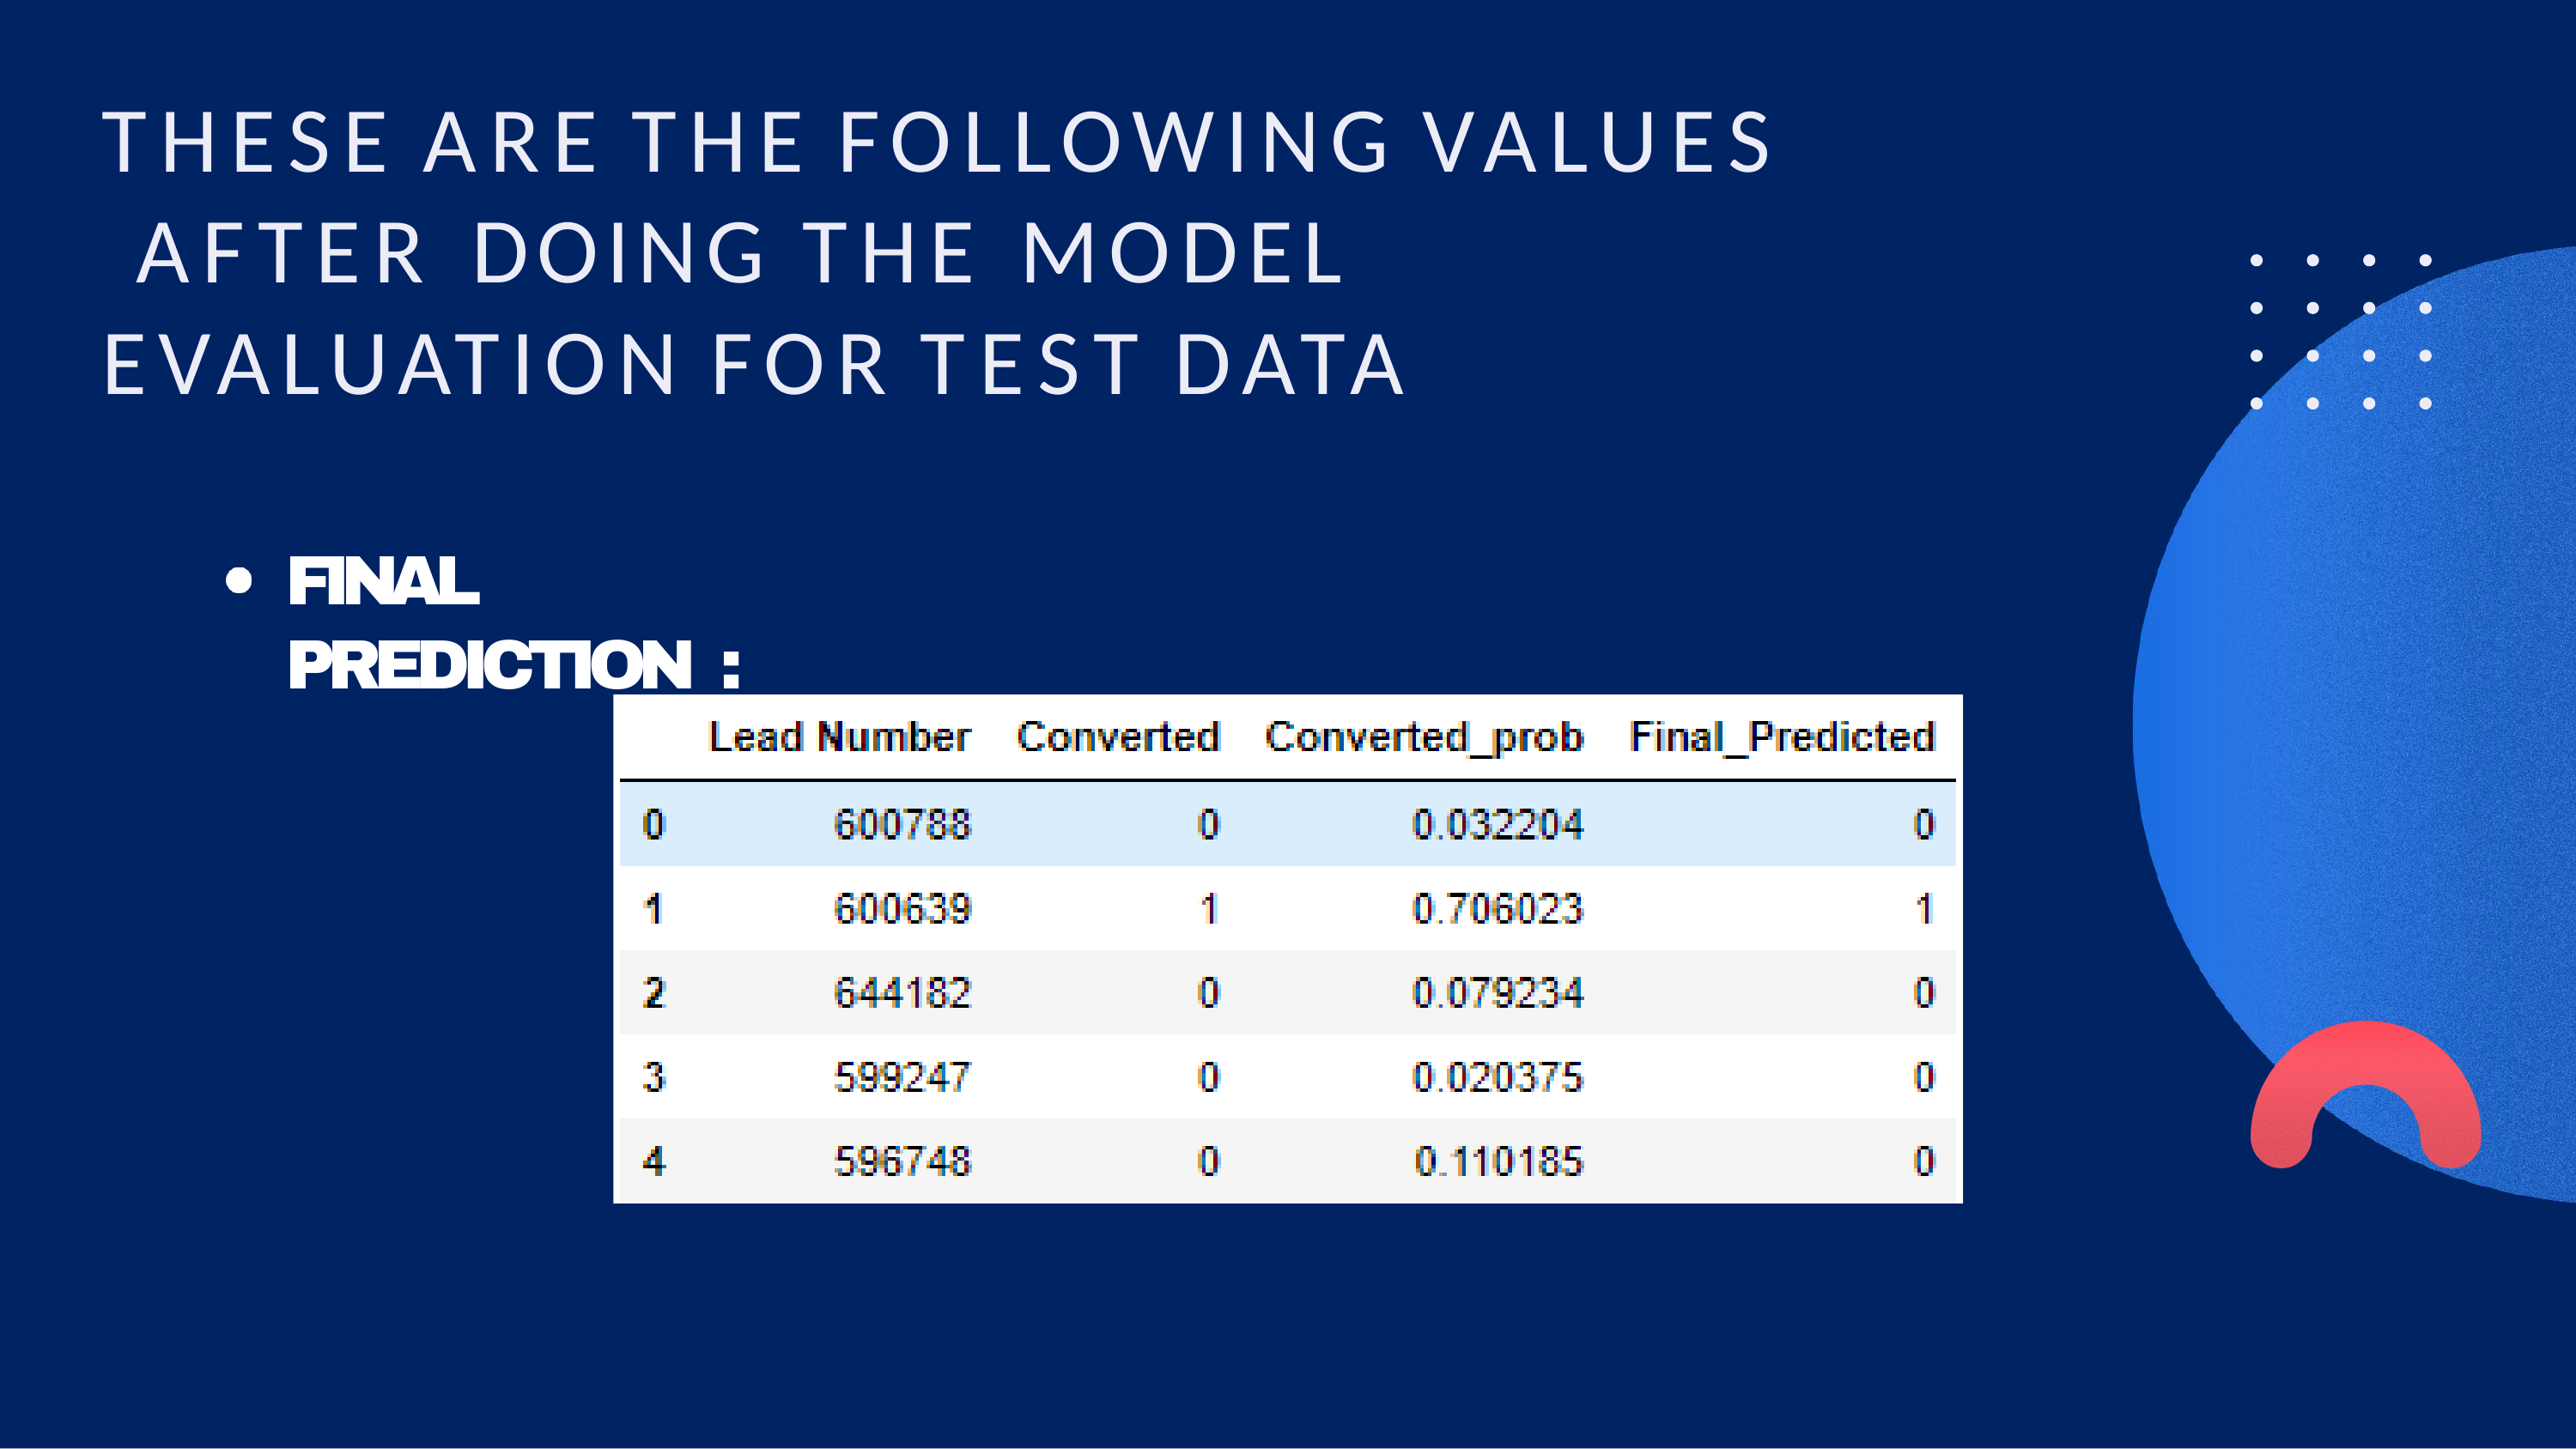

THESE ARE THE FOLLOWING VALUES  AFTER DOING THE MODEL  EVALUATION FOR TEST DATA

FINAL	PREDICTION :